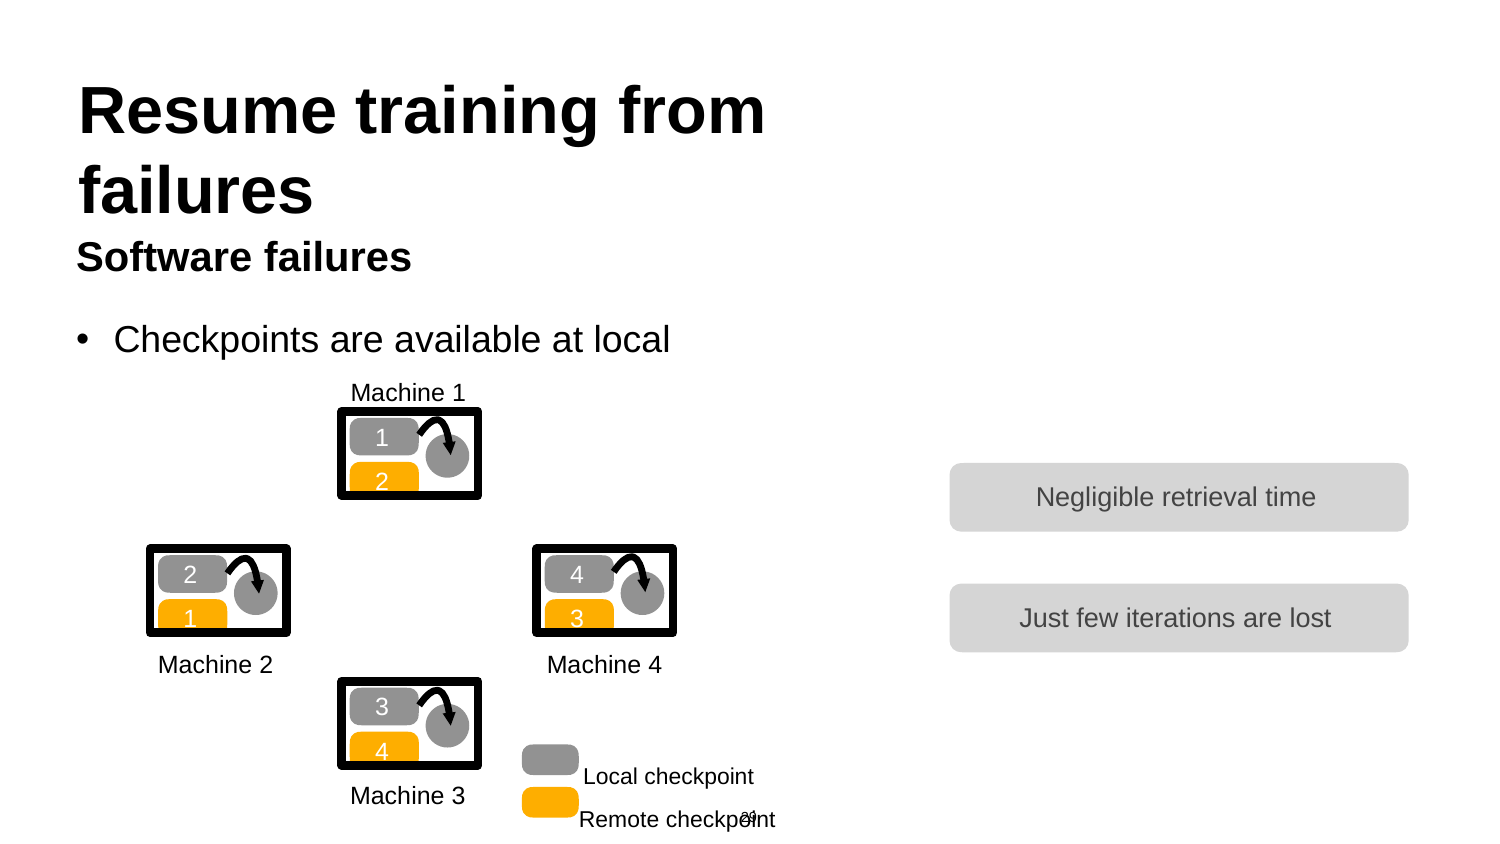

# Resume training from failures
Software failures
Checkpoints are available at local
Machine 1
1
2

Negligible retrieval time
2
1
4
3

Just few iterations are lost
Machine 2
Machine 4
3
4

Local checkpoint Remote checkpoint

Machine 3

29